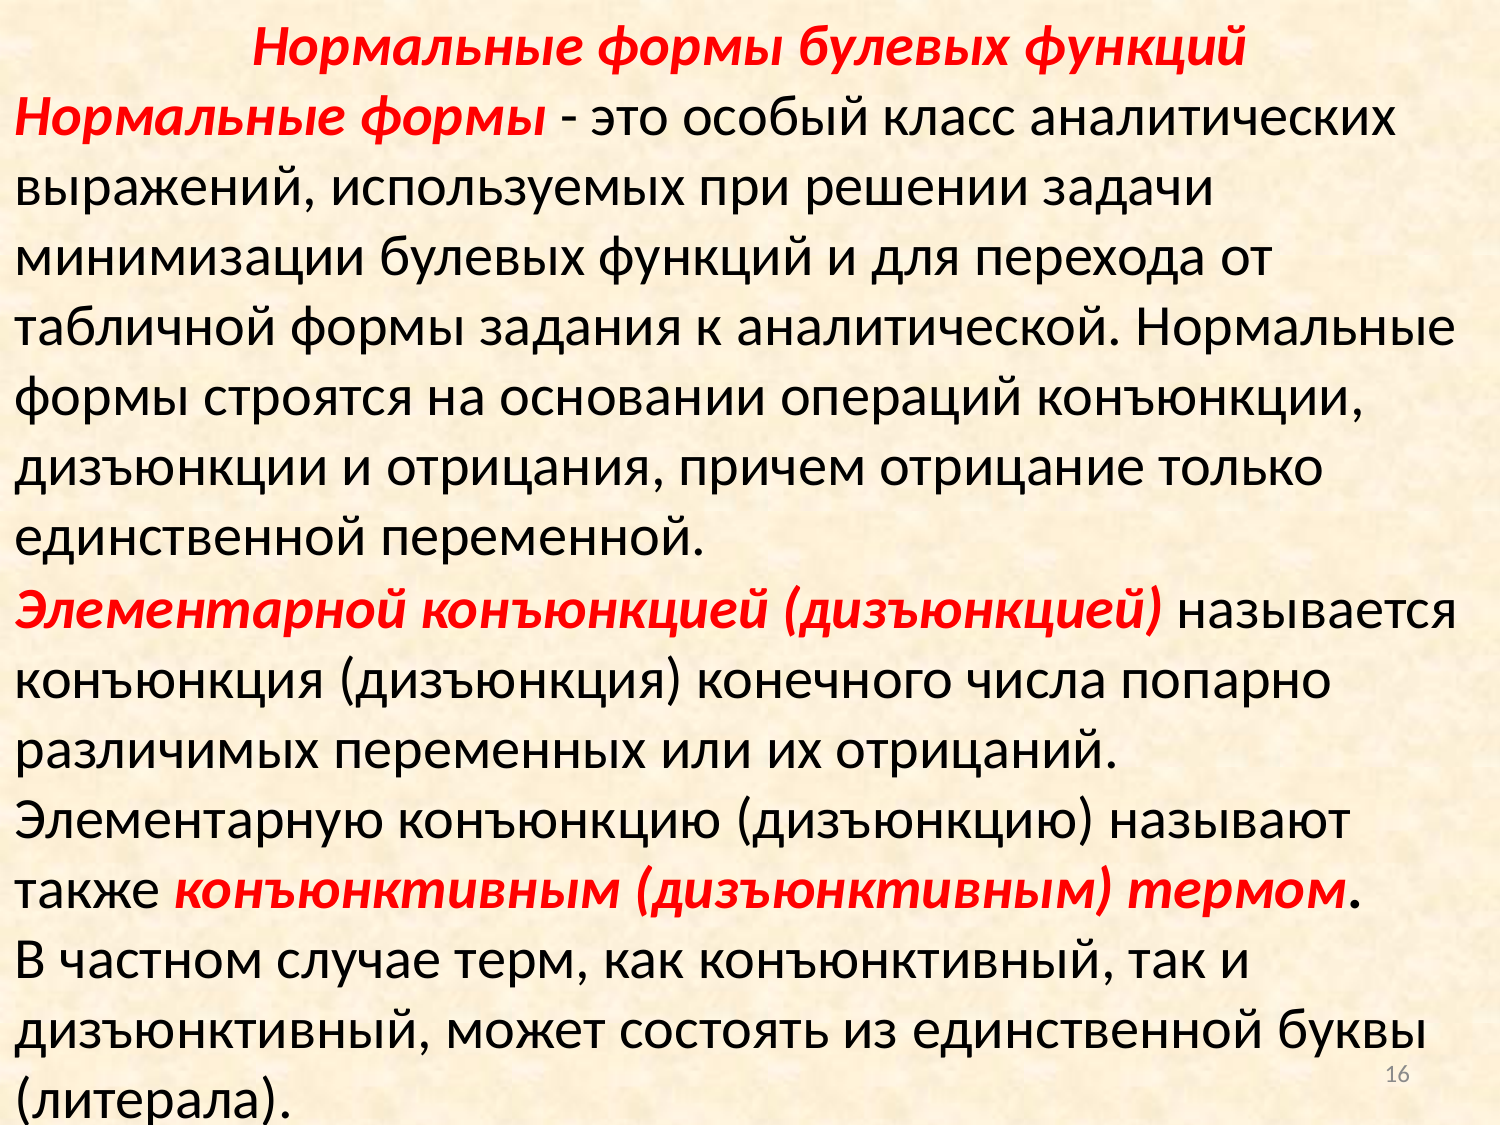

Нормальные формы булевых функций
Нормальные формы - это особый класс аналитических выражений, используемых при решении задачи минимизации булевых функций и для перехода от табличной формы задания к аналитической. Нормальные формы строятся на основании операций конъюнкции, дизъюнкции и отрицания, причем отрицание только единственной переменной.
Элементарной конъюнкцией (дизъюнкцией) называется конъюнкция (дизъюнкция) конечного числа попарно различимых переменных или их отрицаний.
Элементарную конъюнкцию (дизъюнкцию) называют также конъюнктивным (дизъюнктивным) термом.
В частном случае терм, как конъюнктивный, так и дизъюнктивный, может состоять из единственной буквы (литерала).
16